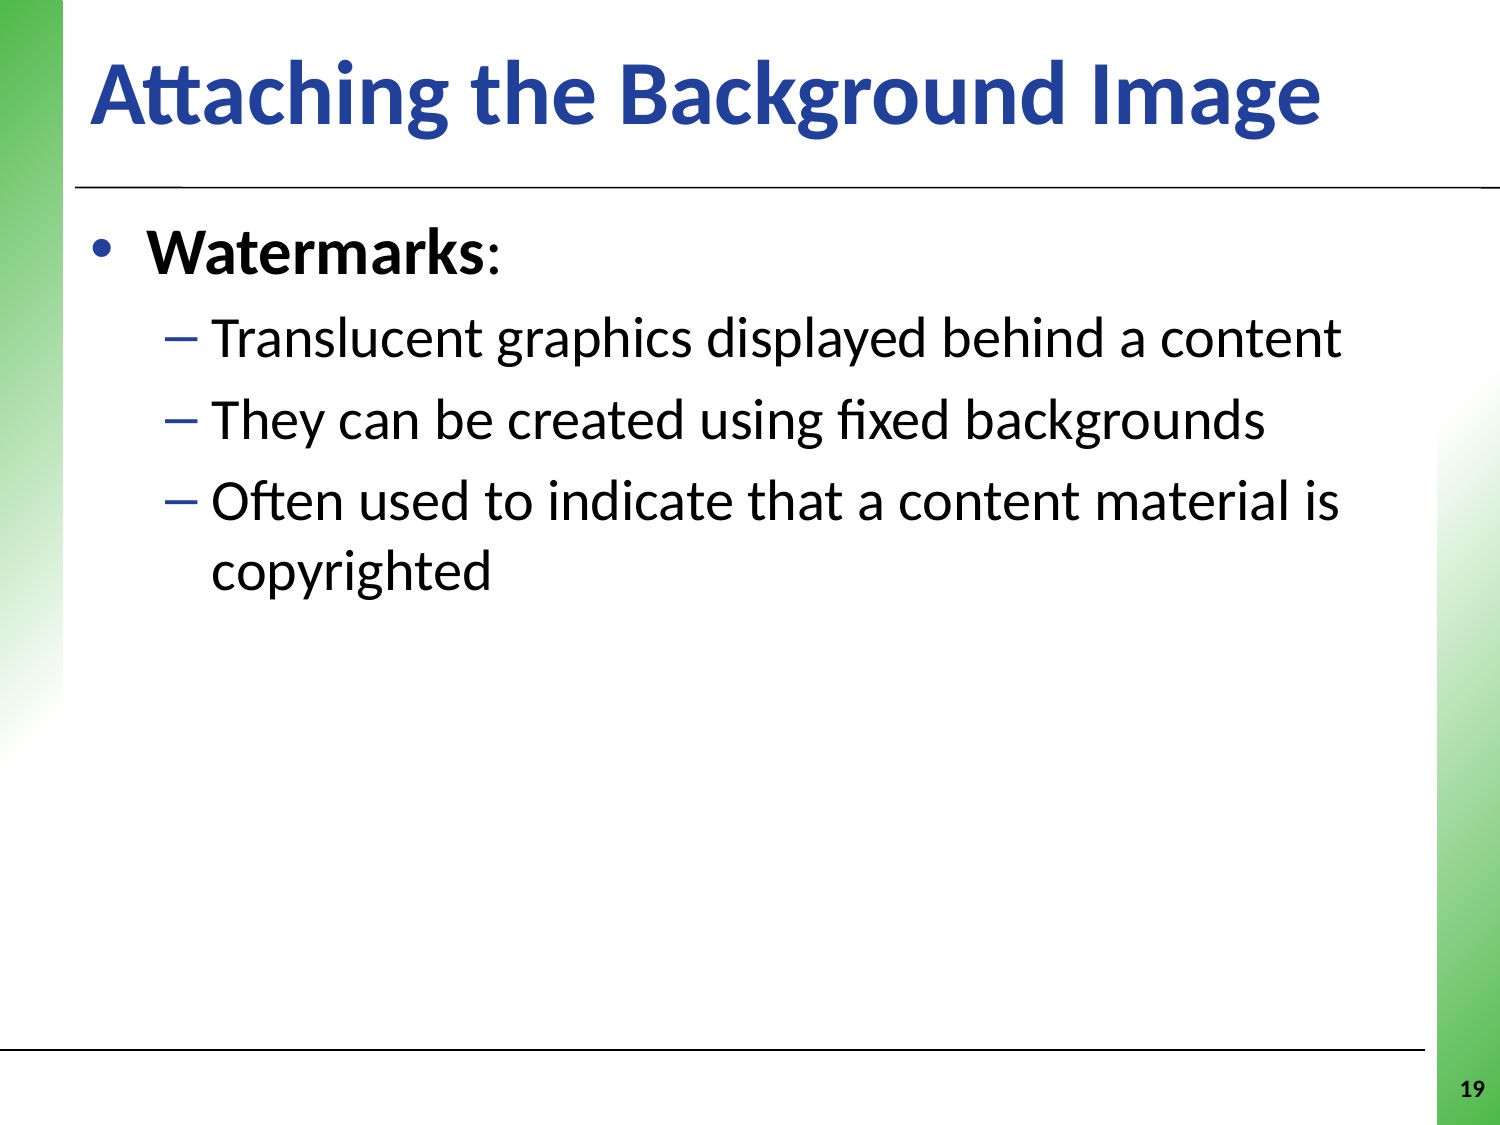

# Attaching the Background Image
Watermarks:
Translucent graphics displayed behind a content
They can be created using fixed backgrounds
Often used to indicate that a content material is copyrighted
19